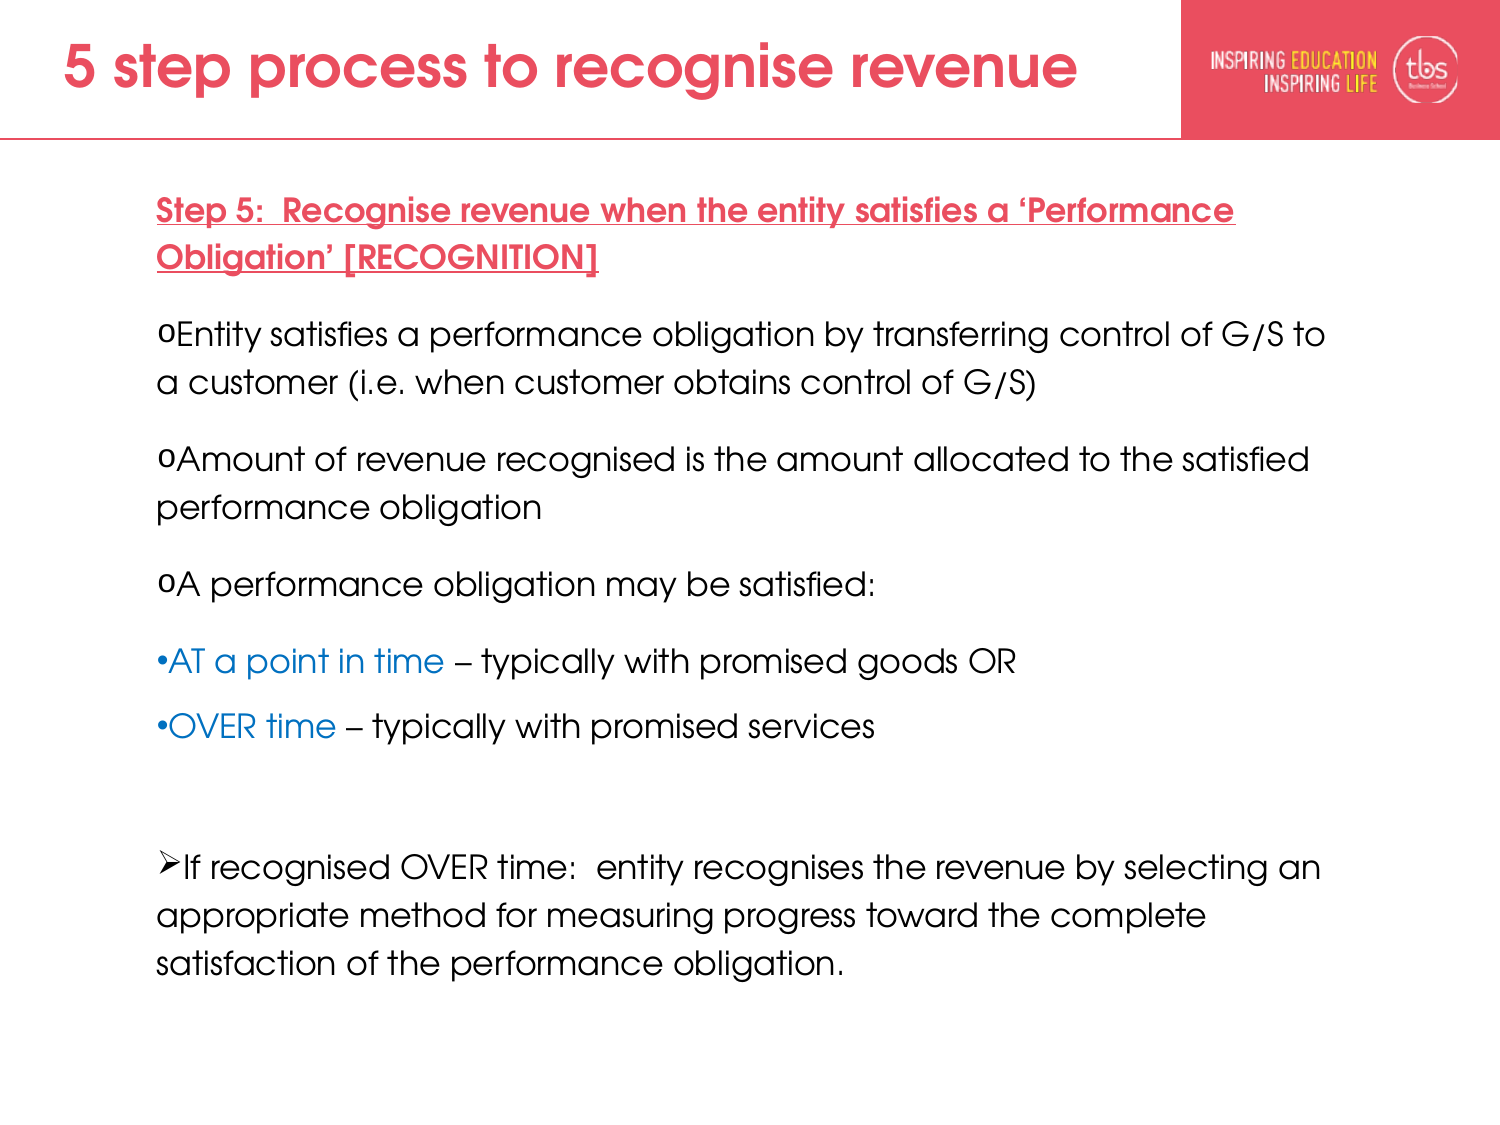

# 5 step process to recognise revenue
Step 5:  Recognise revenue when the entity satisfies a ‘Performance Obligation’ [RECOGNITION]
Entity satisfies a performance obligation by transferring control of G/S to a customer (i.e. when customer obtains control of G/S)
Amount of revenue recognised is the amount allocated to the satisfied performance obligation
A performance obligation may be satisfied:
AT a point in time – typically with promised goods OR
OVER time – typically with promised services

If recognised OVER time:  entity recognises the revenue by selecting an appropriate method for measuring progress toward the complete satisfaction of the performance obligation.